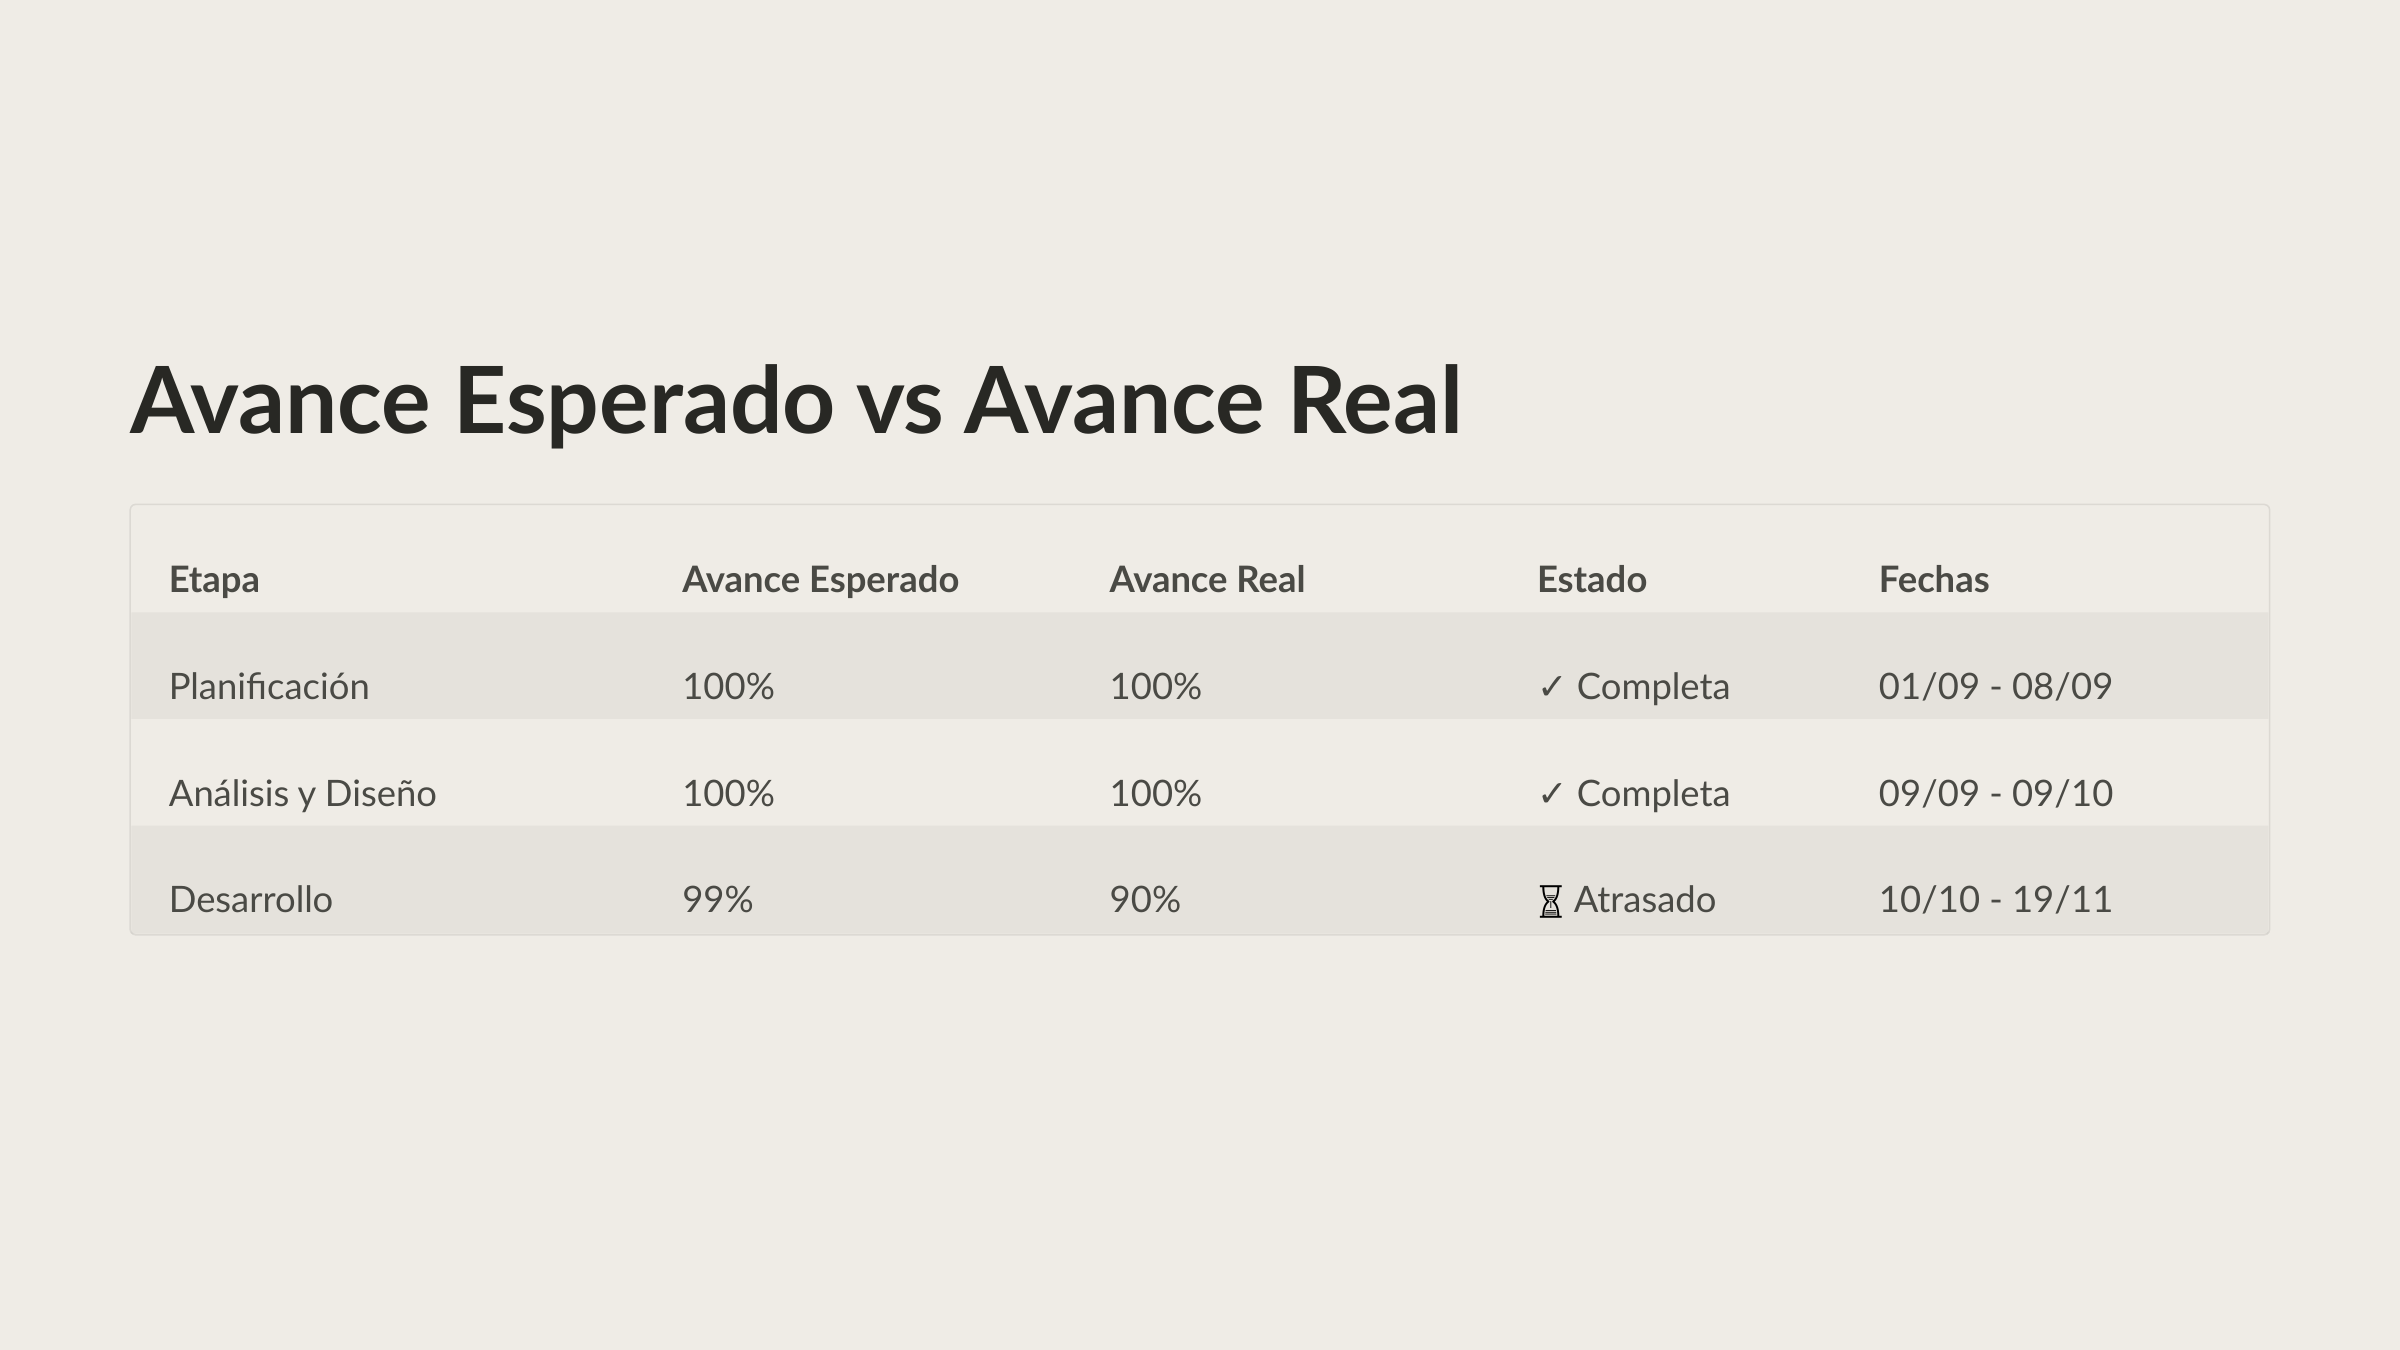

Avance Esperado vs Avance Real

Etapa
Avance Esperado
Avance Real
Estado
Fechas

Planificación
100%
100%
✓ Completa
01/09 - 08/09

Análisis y Diseño
100%
100%
✓ Completa
09/09 - 09/10

Desarrollo
99%
90%
⏳ Atrasado
10/10 - 19/11